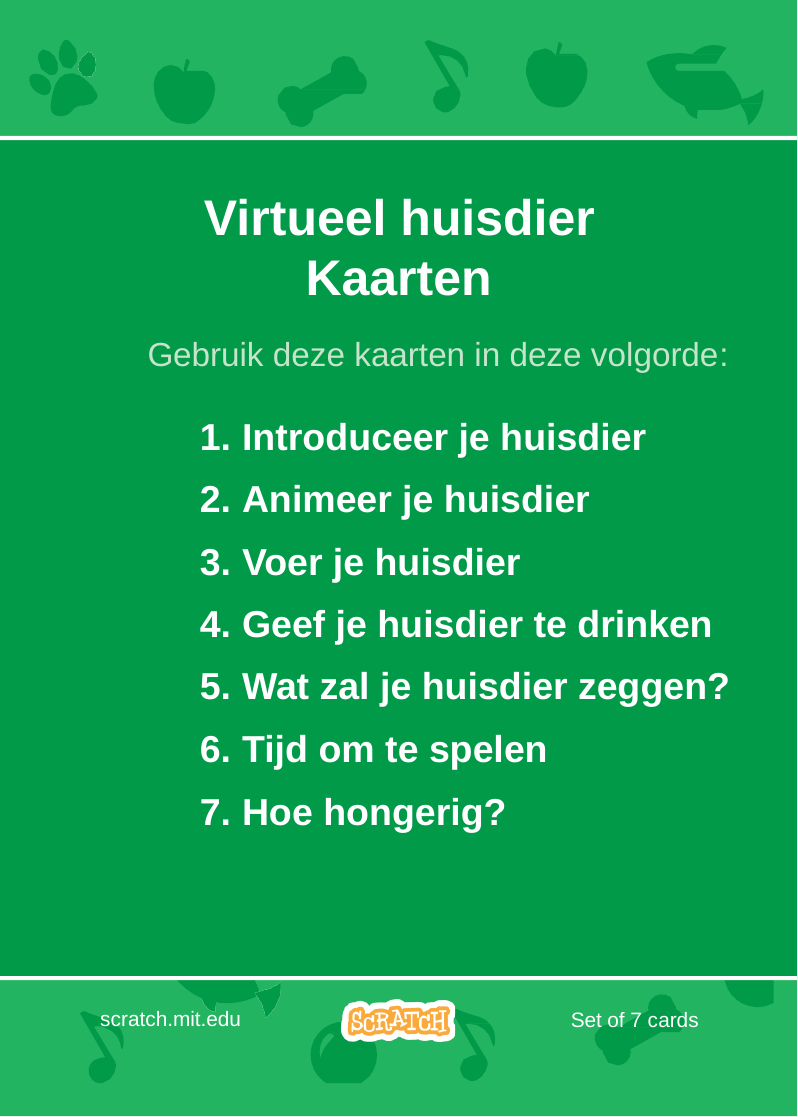

# Virtueel huisdier Kaarten

Gebruik deze kaarten in deze volgorde:

Introduceer je huisdier
Animeer je huisdier
Voer je huisdier
Geef je huisdier te drinken
Wat zal je huisdier zeggen?
Tijd om te spelen
Hoe hongerig?

scratch.mit.edu
Set of 7 cards